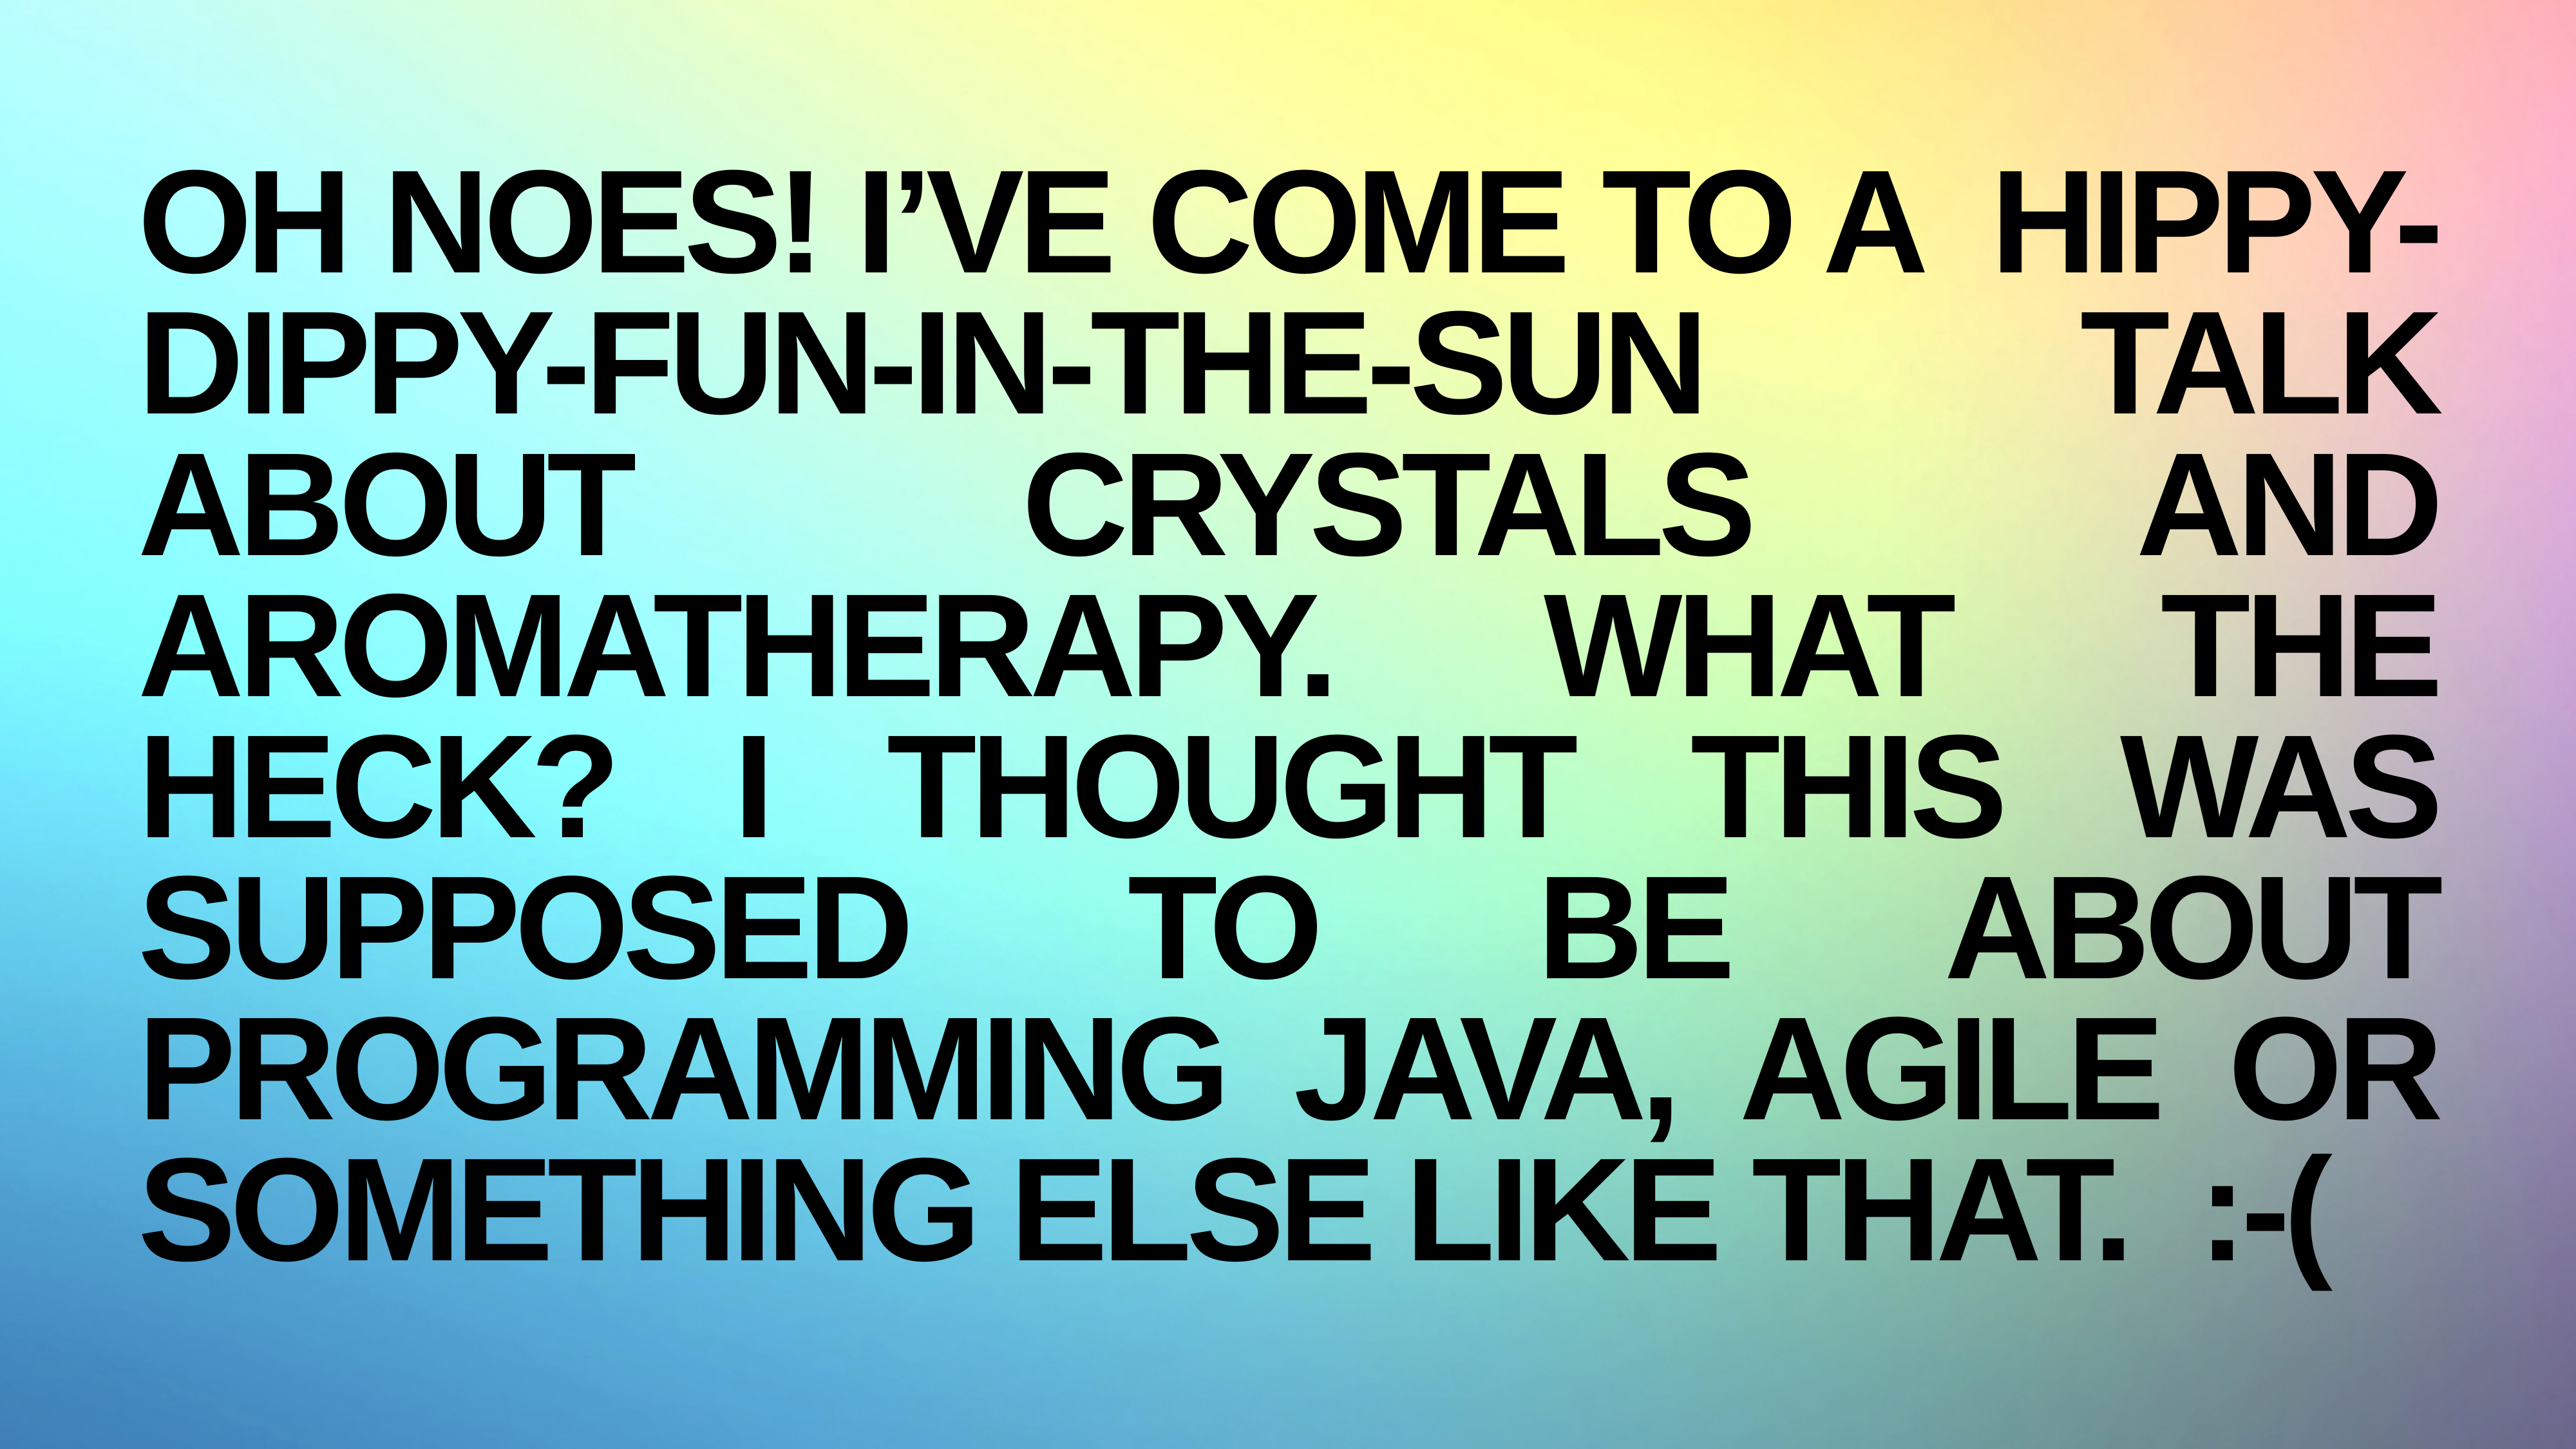

# Oh noes! I’ve come to a  hippy-dippy-fun-in-the-sun talk about crystals and Aromatherapy. What the heck? I thought this was supposed to be about programming java, agile or something else like that.  :-(